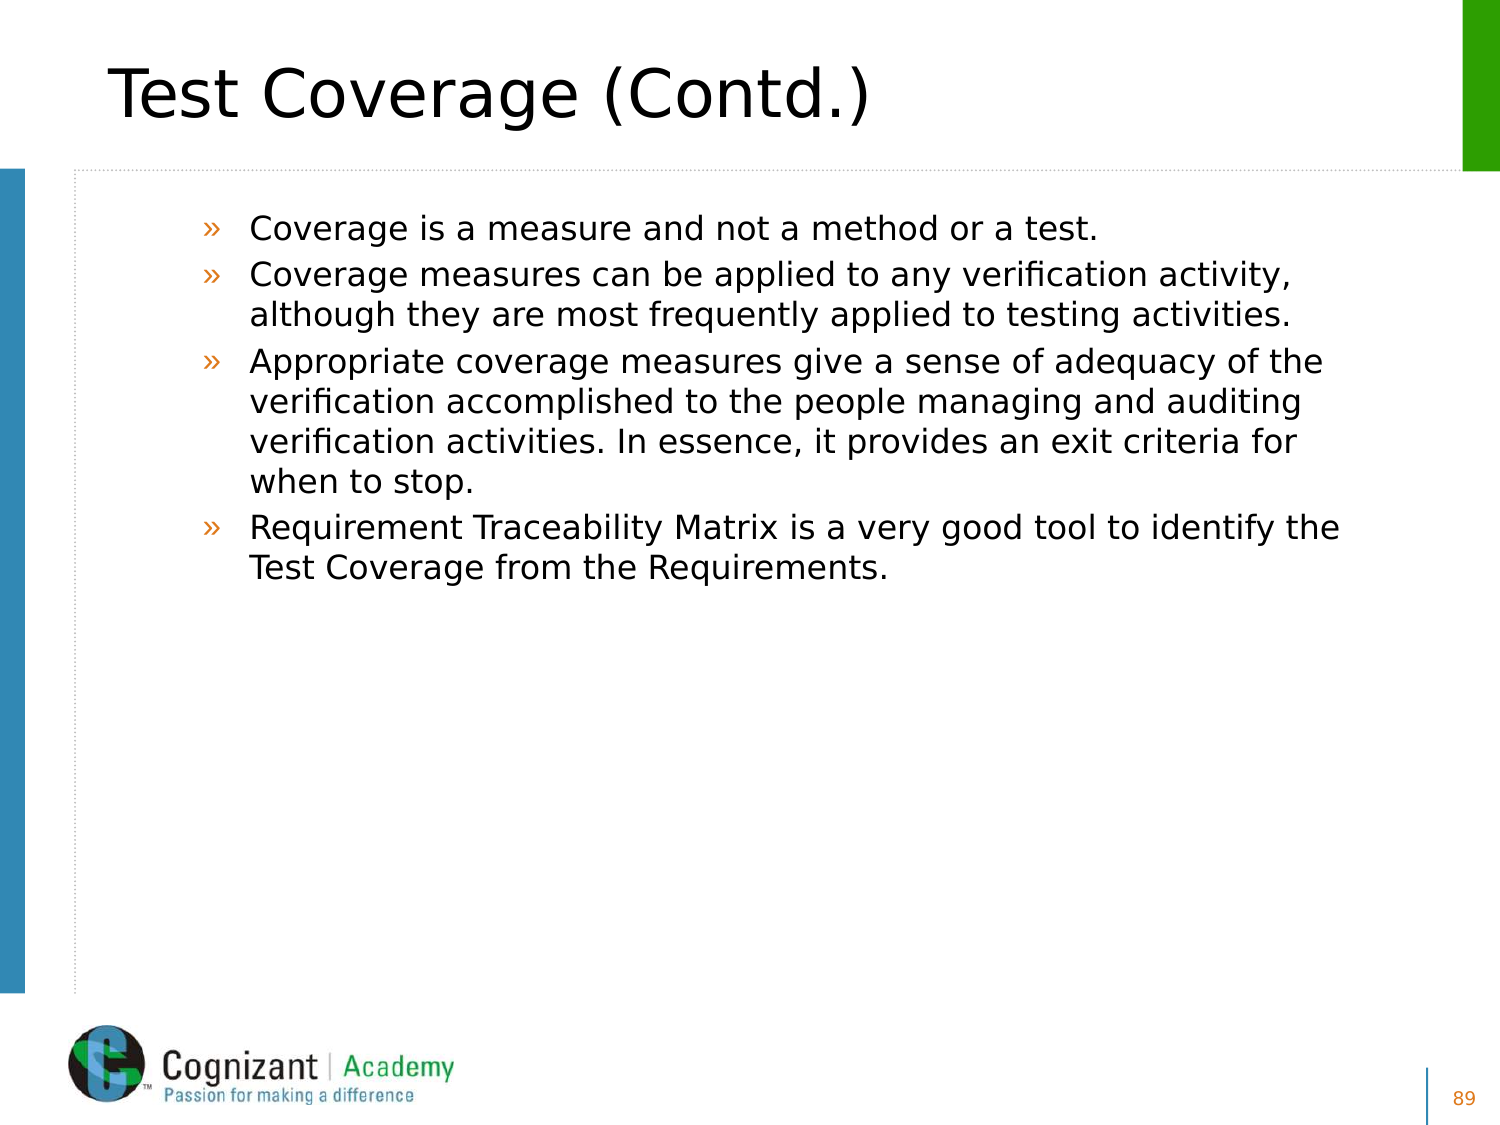

# Test Coverage (Contd.)
Coverage is a measure and not a method or a test.
Coverage measures can be applied to any verification activity, although they are most frequently applied to testing activities.
Appropriate coverage measures give a sense of adequacy of the verification accomplished to the people managing and auditing verification activities. In essence, it provides an exit criteria for when to stop.
Requirement Traceability Matrix is a very good tool to identify the Test Coverage from the Requirements.

89